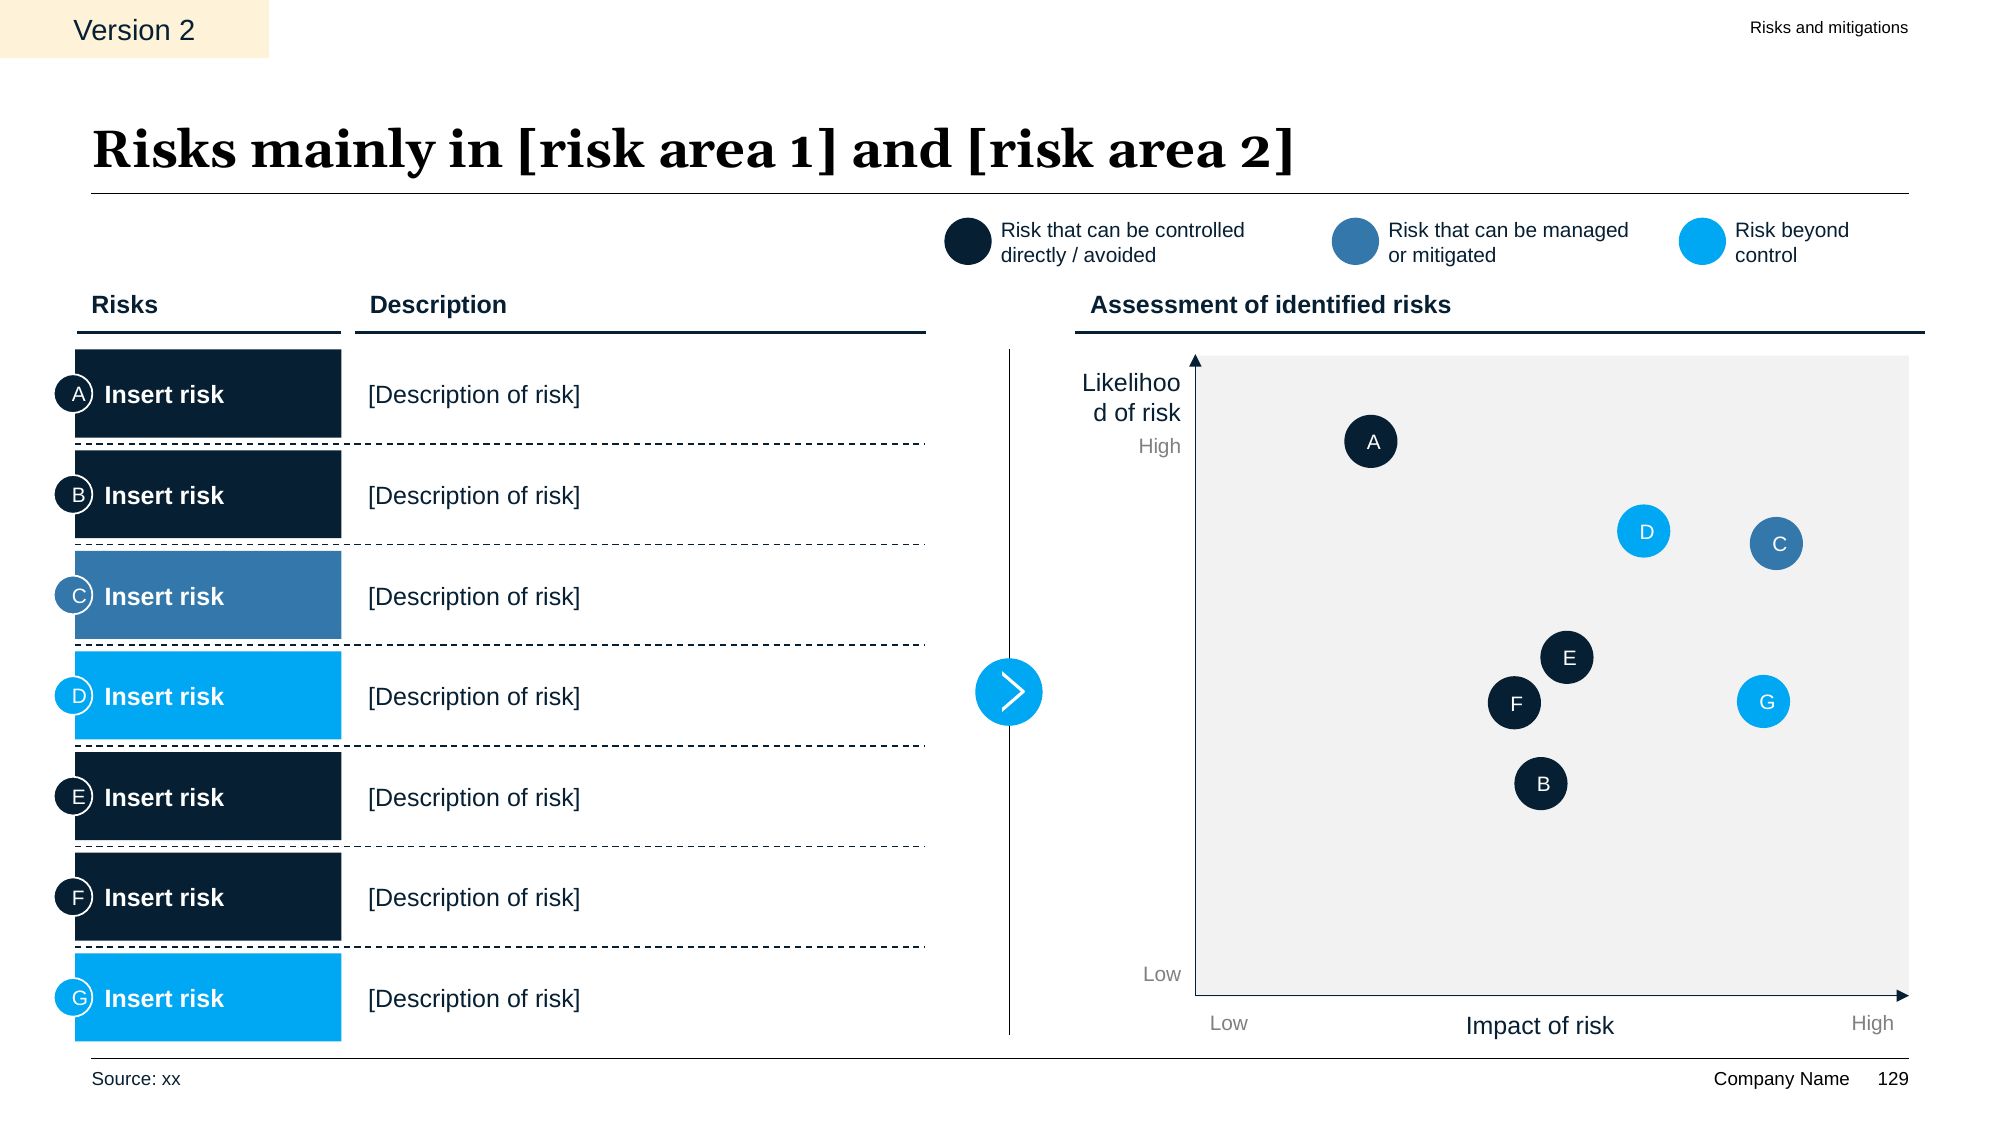

Version 2
Risks and mitigations
# Risks mainly in [risk area 1] and [risk area 2]
Risk that can be controlled
directly / avoided
Risk that can be managed
or mitigated
Risk beyond control

Assessment of identified risks
Risks
Description
Insert risk
[Description of risk]

Likelihood of risk
A
A
High
Insert risk
[Description of risk]
B
D
C
Insert risk
[Description of risk]
C
E
Insert risk
[Description of risk]

G
D
F
Insert risk
[Description of risk]
B
E
Insert risk
[Description of risk]
F
Insert risk
[Description of risk]
Low
G
Low
Impact of risk
High
Source: xx